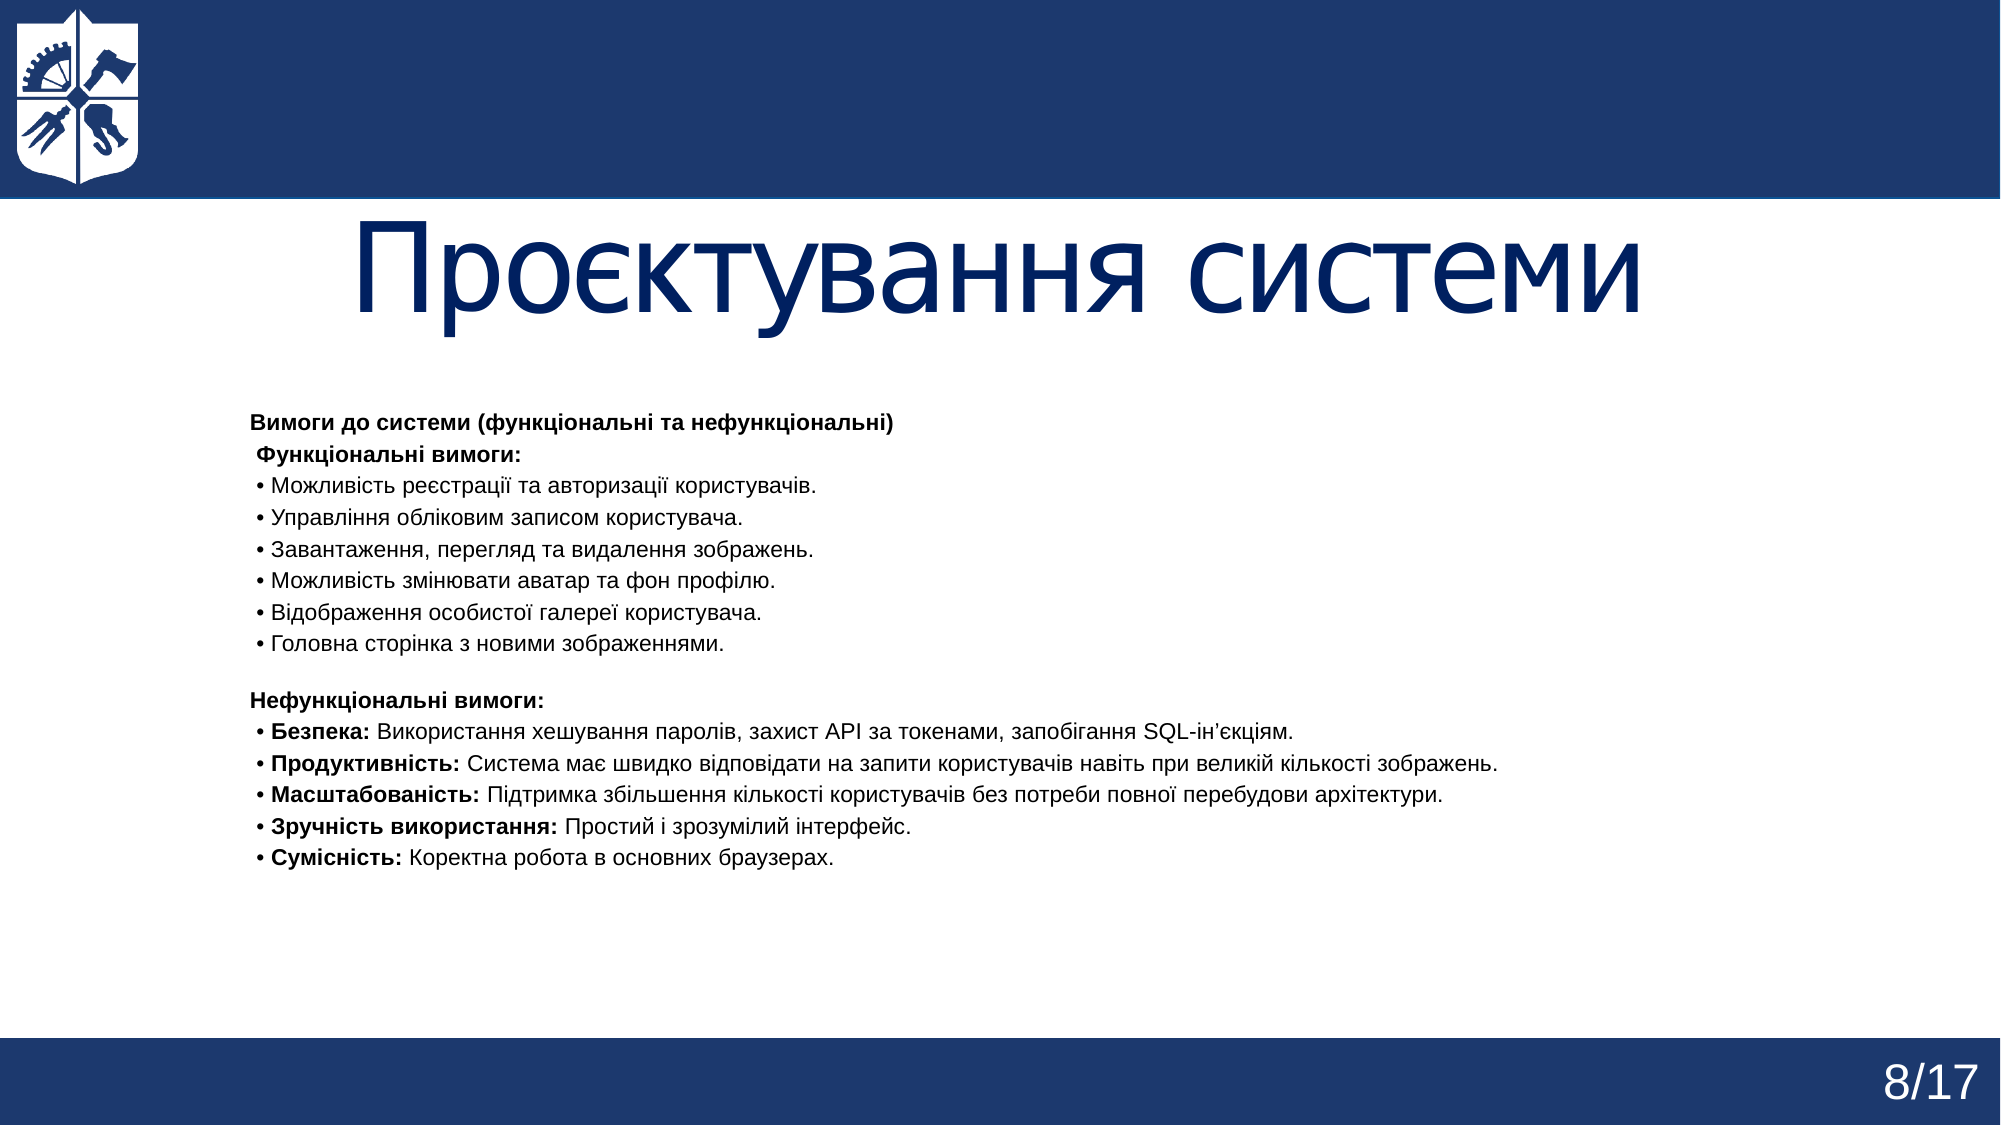

# Проєктування системи

Вимоги до системи (функціональні та нефункціональні)
 Функціональні вимоги:
 • Можливість реєстрації та авторизації користувачів.
 • Управління обліковим записом користувача.
 • Завантаження, перегляд та видалення зображень.
 • Можливість змінювати аватар та фон профілю.
 • Відображення особистої галереї користувача.
 • Головна сторінка з новими зображеннями.
Нефункціональні вимоги:
 • Безпека: Використання хешування паролів, захист API за токенами, запобігання SQL-ін’єкціям.
 • Продуктивність: Система має швидко відповідати на запити користувачів навіть при великій кількості зображень.
 • Масштабованість: Підтримка збільшення кількості користувачів без потреби повної перебудови архітектури.
 • Зручність використання: Простий і зрозумілий інтерфейс.
 • Сумісність: Коректна робота в основних браузерах.

8/17